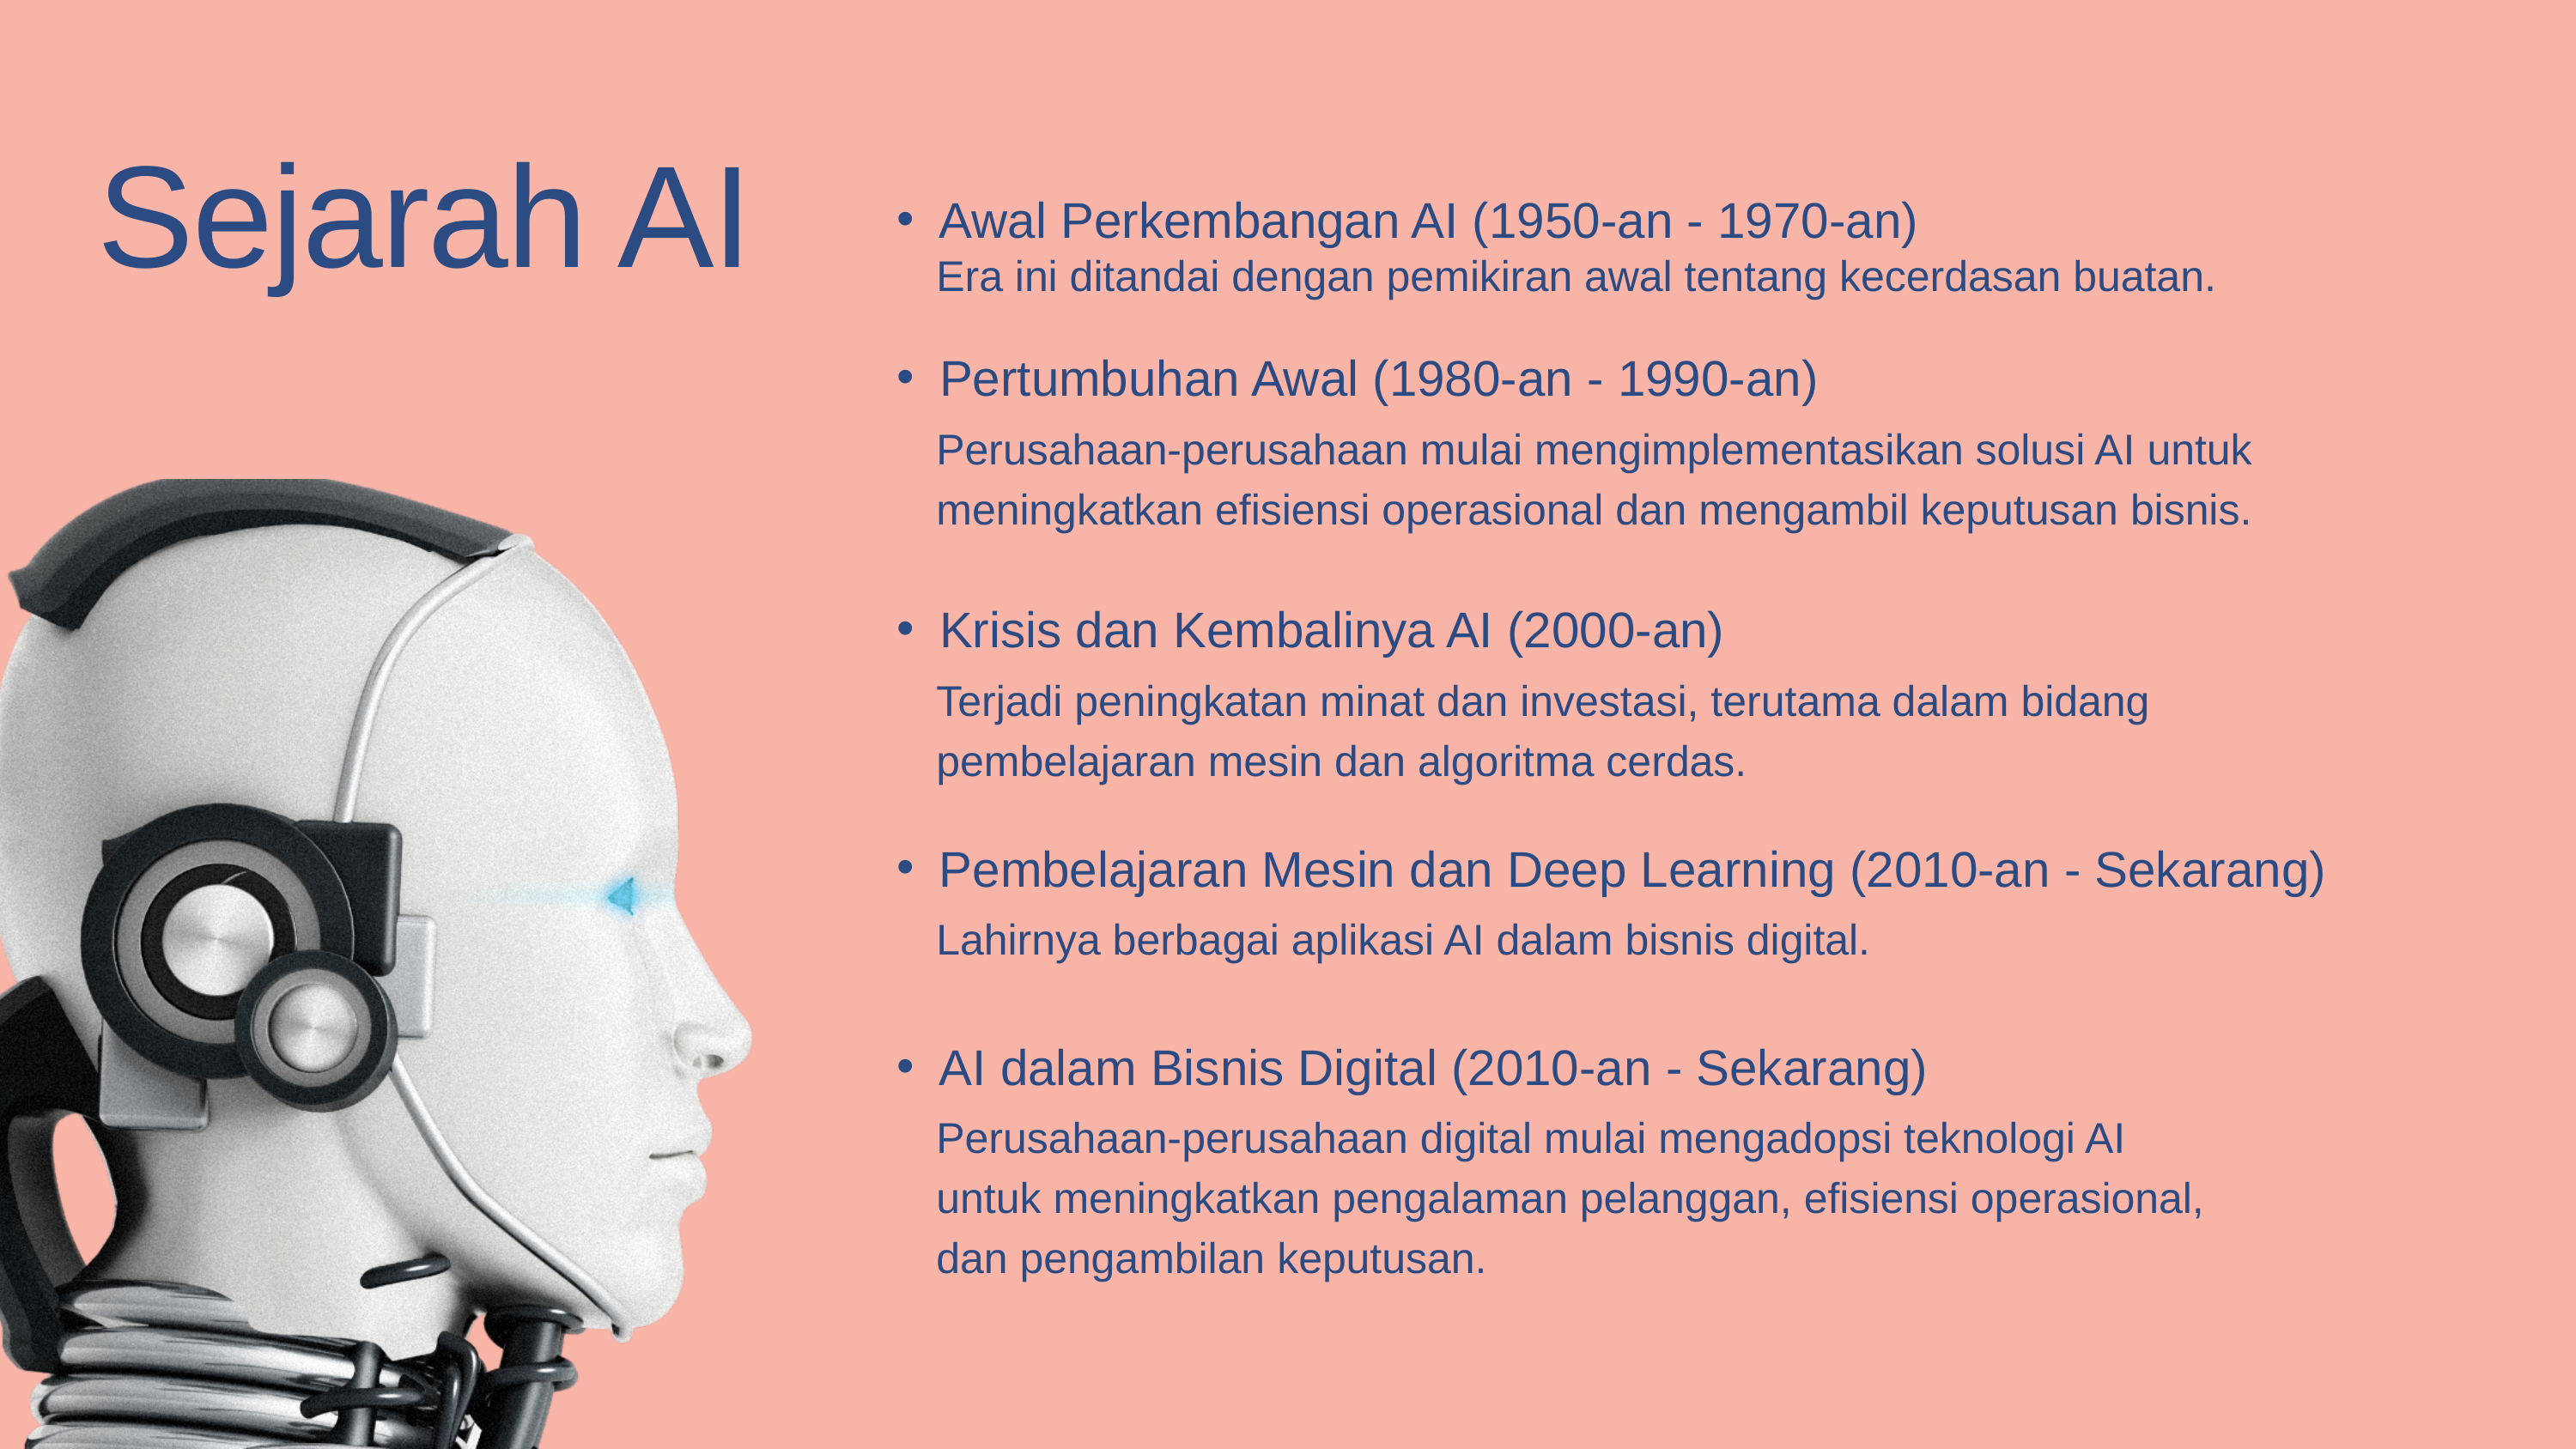

Sejarah AI

Awal Perkembangan AI (1950-an - 1970-an)
Era ini ditandai dengan pemikiran awal tentang kecerdasan buatan.
Pertumbuhan Awal (1980-an - 1990-an)
Perusahaan-perusahaan mulai mengimplementasikan solusi AI untuk meningkatkan efisiensi operasional dan mengambil keputusan bisnis.

Krisis dan Kembalinya AI (2000-an)
Terjadi peningkatan minat dan investasi, terutama dalam bidang pembelajaran mesin dan algoritma cerdas.

Pembelajaran Mesin dan Deep Learning (2010-an - Sekarang)
Lahirnya berbagai aplikasi AI dalam bisnis digital.
AI dalam Bisnis Digital (2010-an - Sekarang)
Perusahaan-perusahaan digital mulai mengadopsi teknologi AI untuk meningkatkan pengalaman pelanggan, efisiensi operasional, dan pengambilan keputusan.